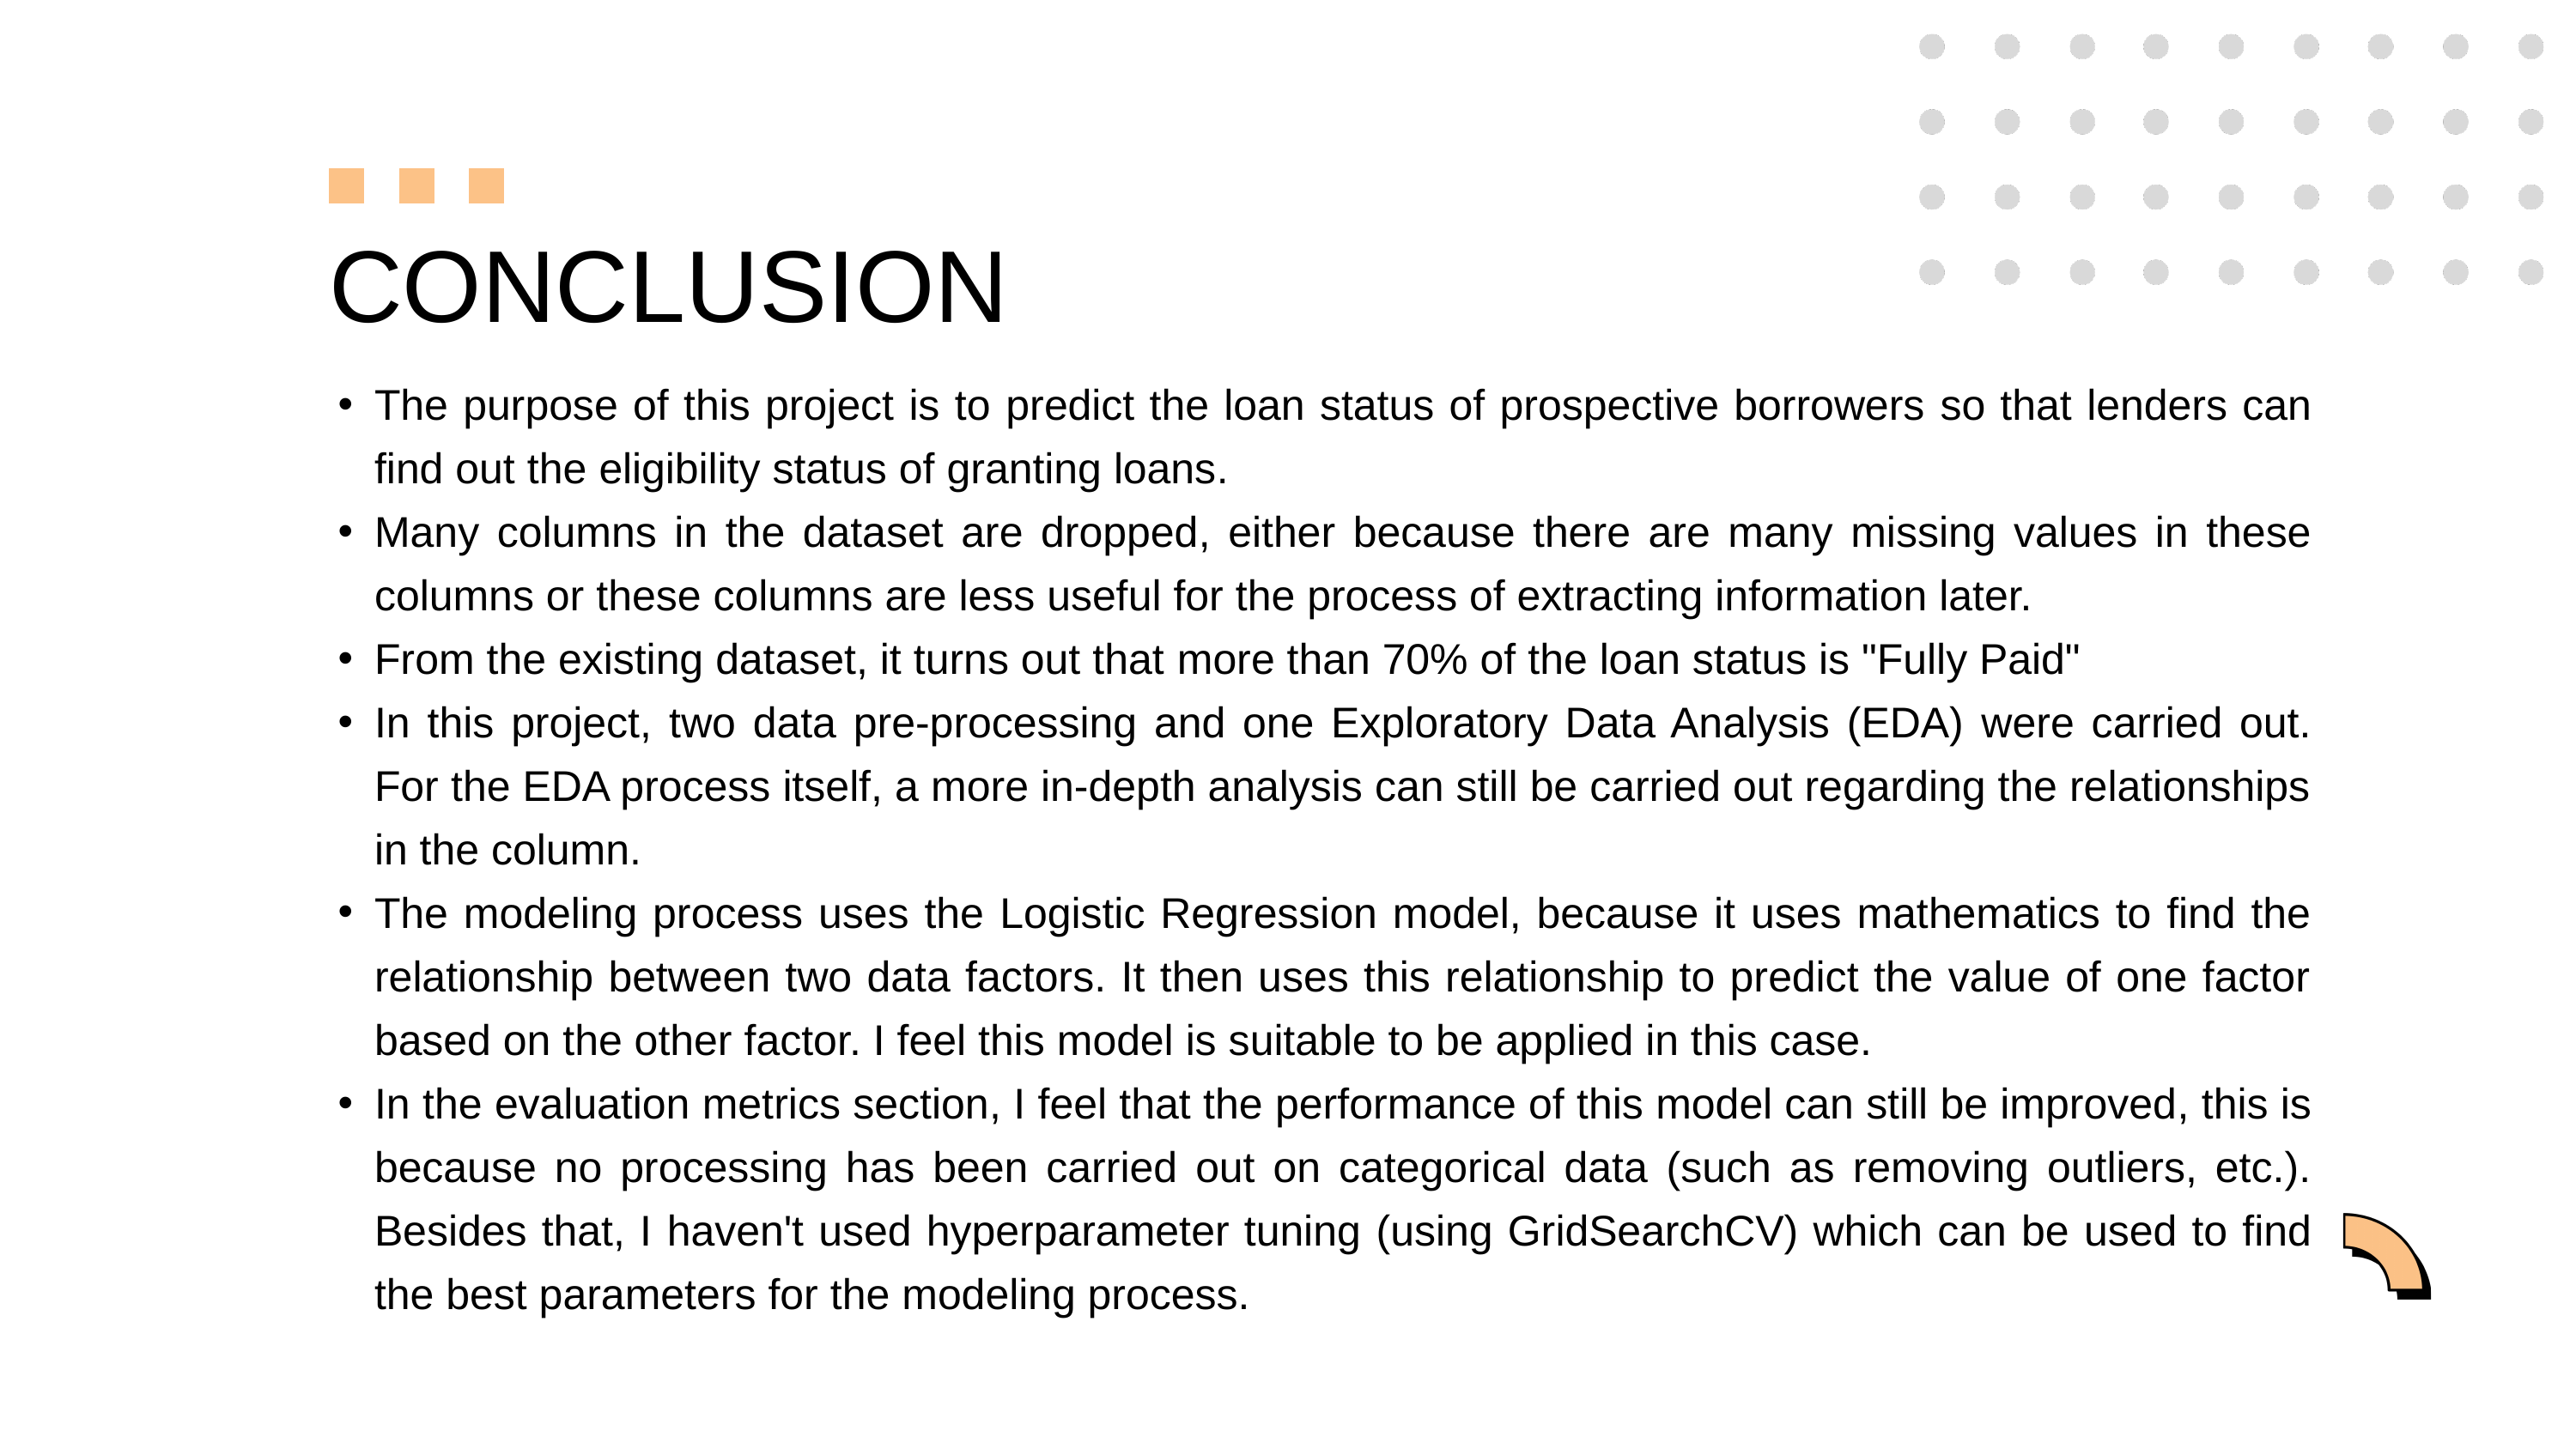

CONCLUSION
The purpose of this project is to predict the loan status of prospective borrowers so that lenders can find out the eligibility status of granting loans.
Many columns in the dataset are dropped, either because there are many missing values in these columns or these columns are less useful for the process of extracting information later.
From the existing dataset, it turns out that more than 70% of the loan status is "Fully Paid"
In this project, two data pre-processing and one Exploratory Data Analysis (EDA) were carried out. For the EDA process itself, a more in-depth analysis can still be carried out regarding the relationships in the column.
The modeling process uses the Logistic Regression model, because it uses mathematics to find the relationship between two data factors. It then uses this relationship to predict the value of one factor based on the other factor. I feel this model is suitable to be applied in this case.
In the evaluation metrics section, I feel that the performance of this model can still be improved, this is because no processing has been carried out on categorical data (such as removing outliers, etc.). Besides that, I haven't used hyperparameter tuning (using GridSearchCV) which can be used to find the best parameters for the modeling process.